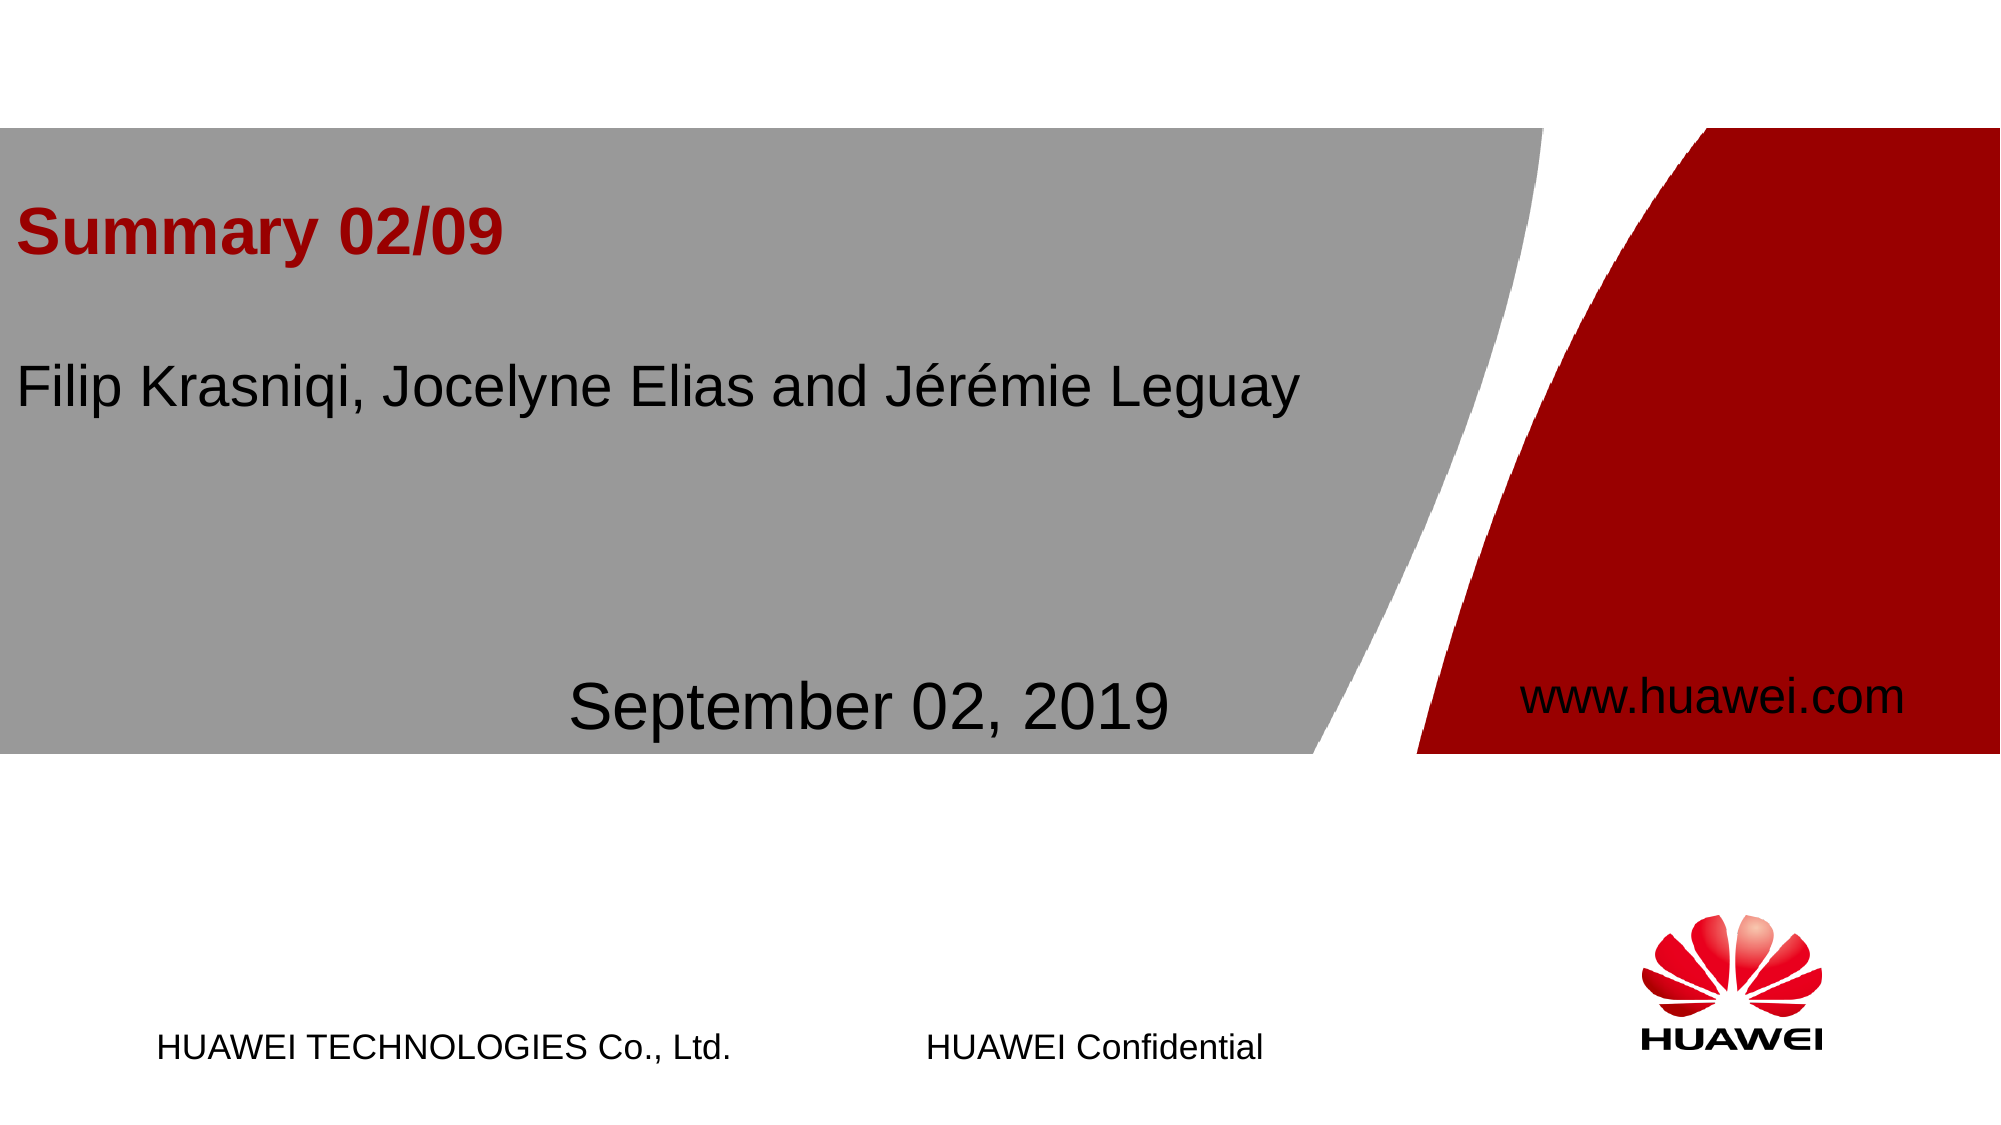

# Summary 02/09 Filip Krasniqi, Jocelyne Elias and Jérémie Leguay
September 02, 2019